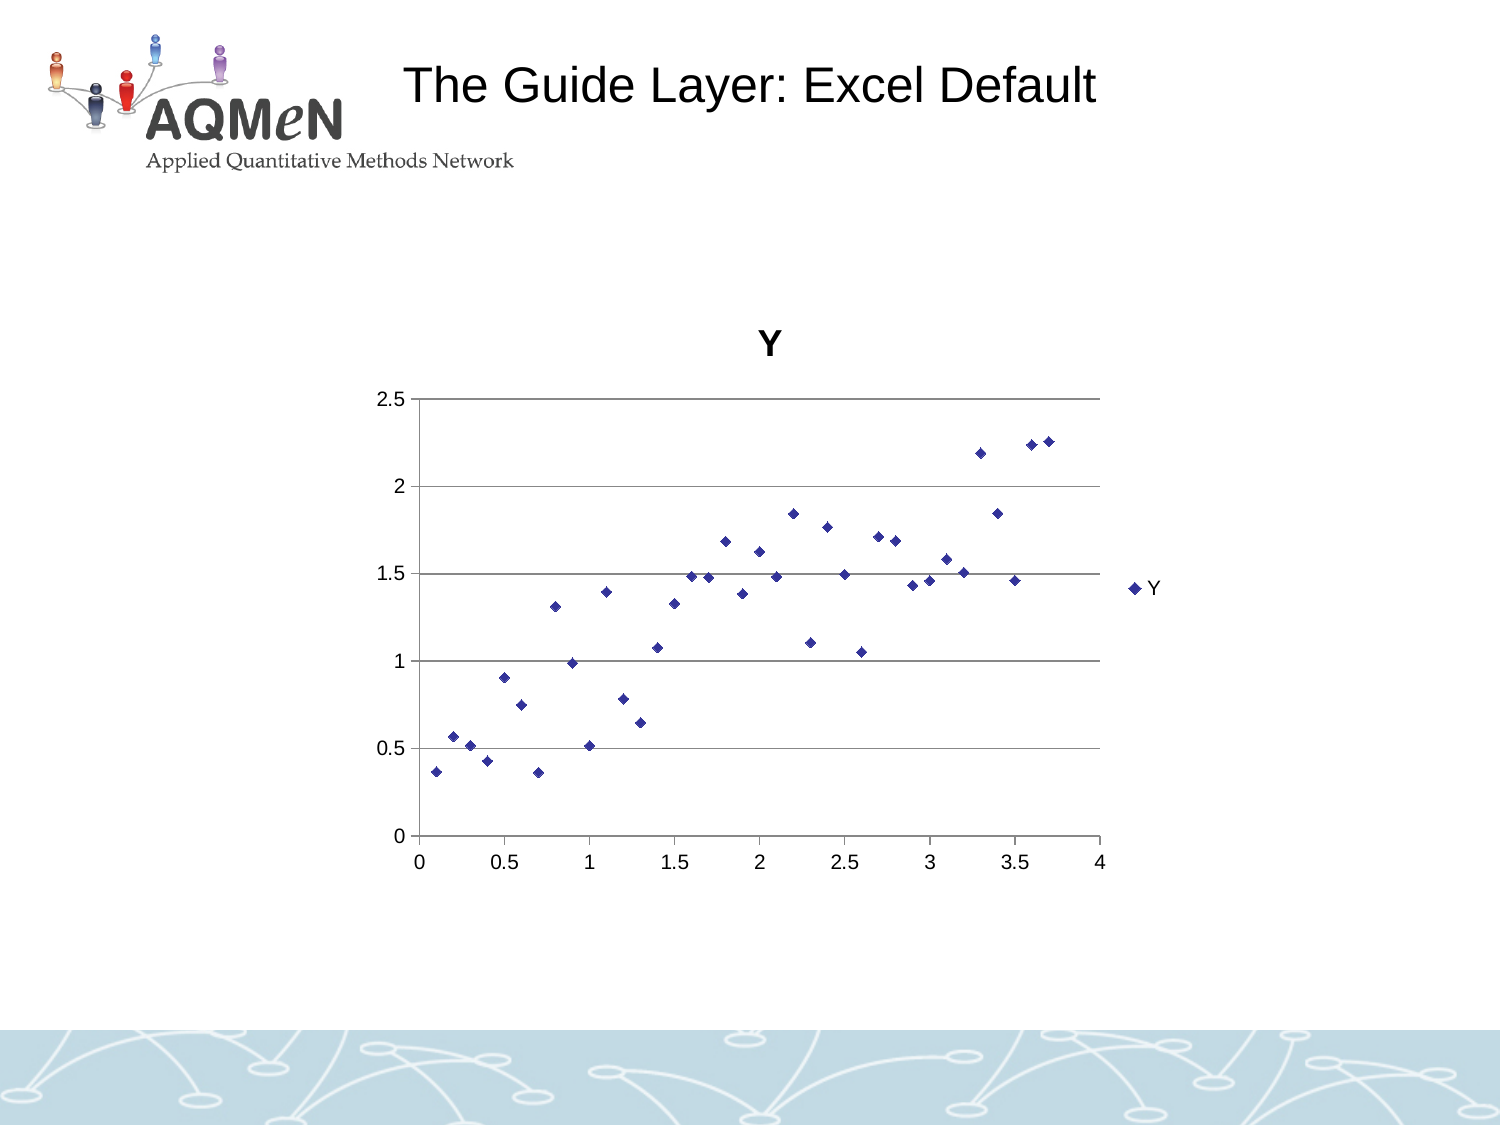

# The Guide Layer: Excel Default

### Chart:

| Category | Y |
|---|---|